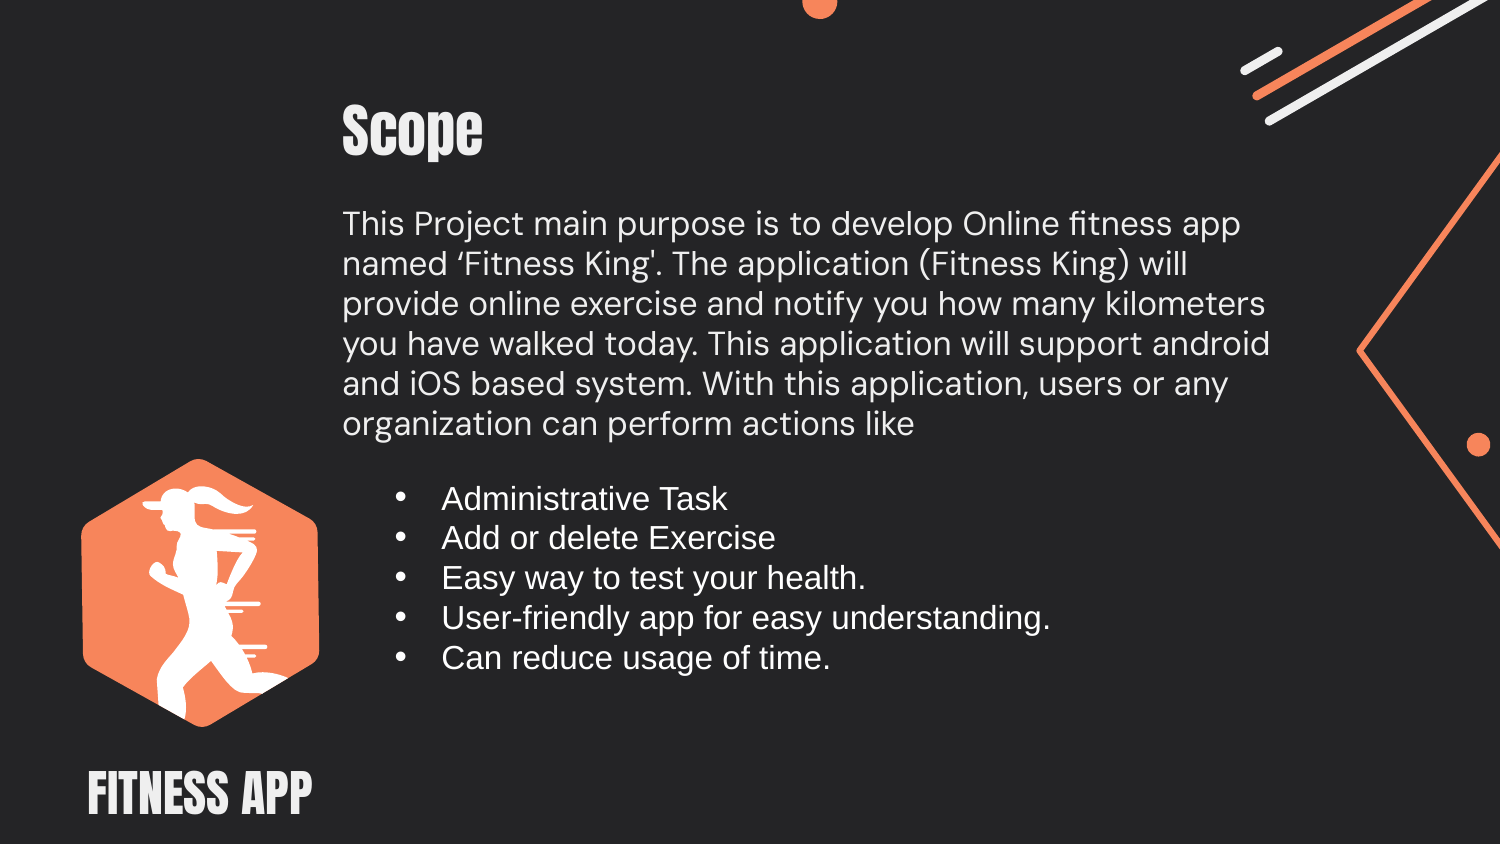

# Scope
This Project main purpose is to develop Online fitness app named ‘Fitness King'. The application (Fitness King) will provide online exercise and notify you how many kilometers you have walked today. This application will support android and iOS based system. With this application, users or any organization can perform actions like

Administrative Task
Add or delete Exercise
Easy way to test your health.
User-friendly app for easy understanding.
Can reduce usage of time.
FITNESS APP